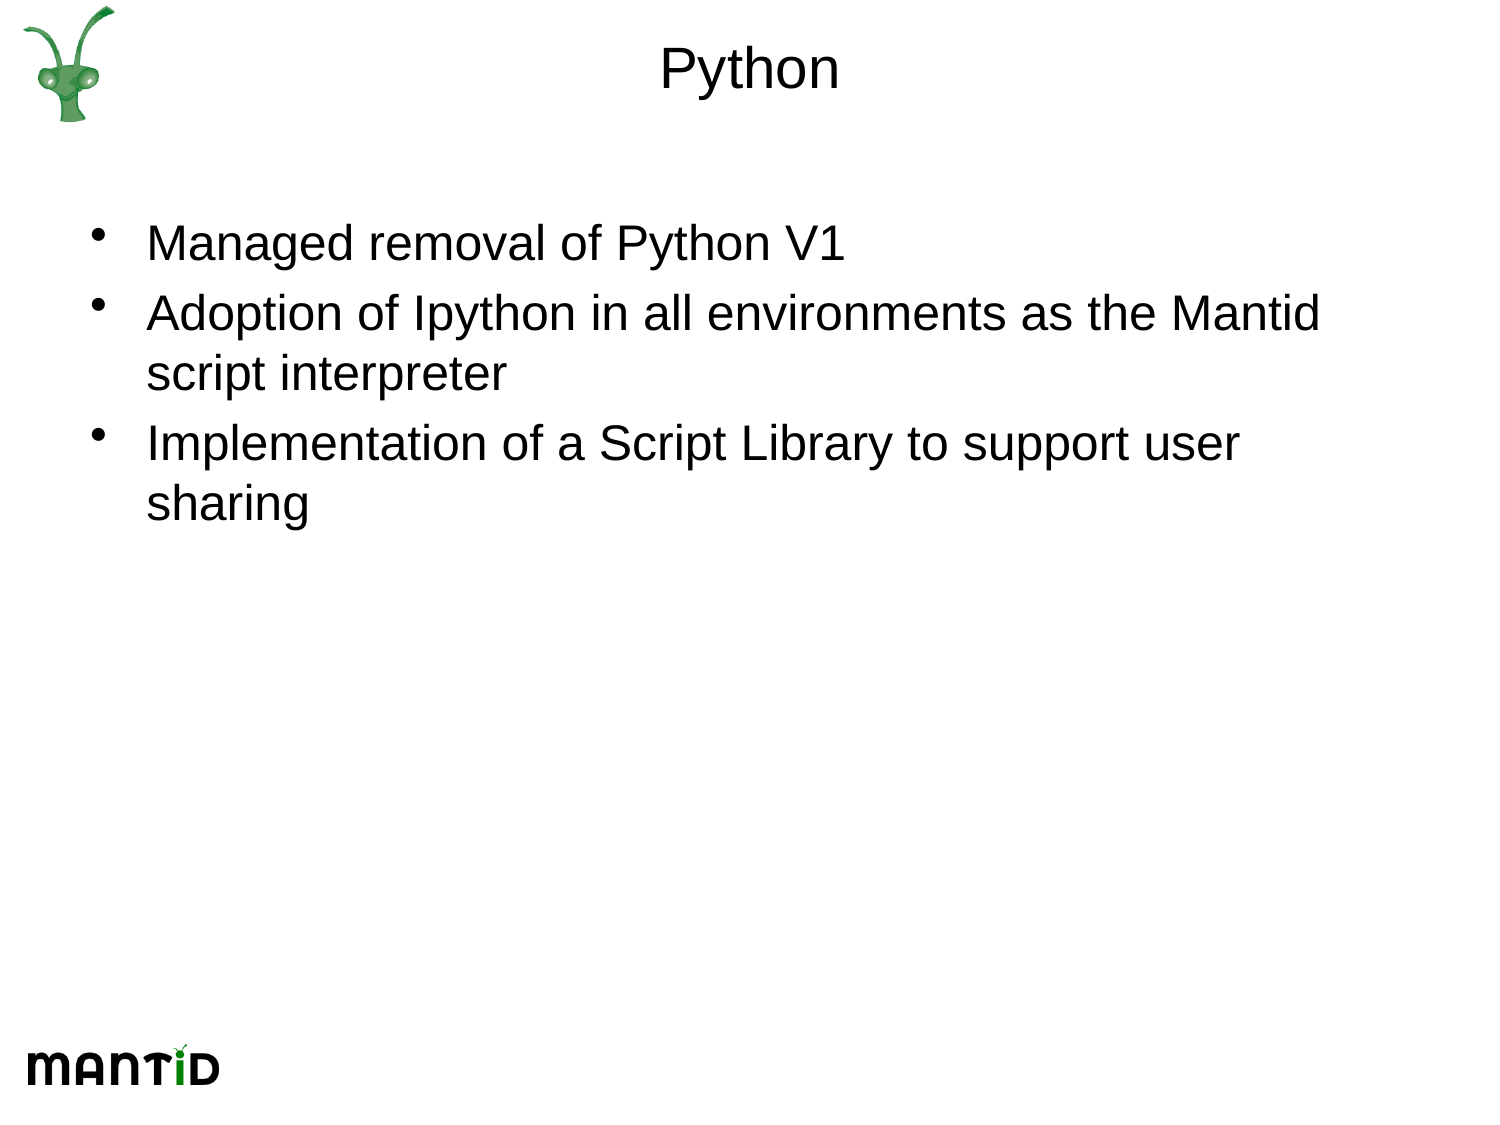

# Python
Managed removal of Python V1
Adoption of Ipython in all environments as the Mantid script interpreter
Implementation of a Script Library to support user sharing